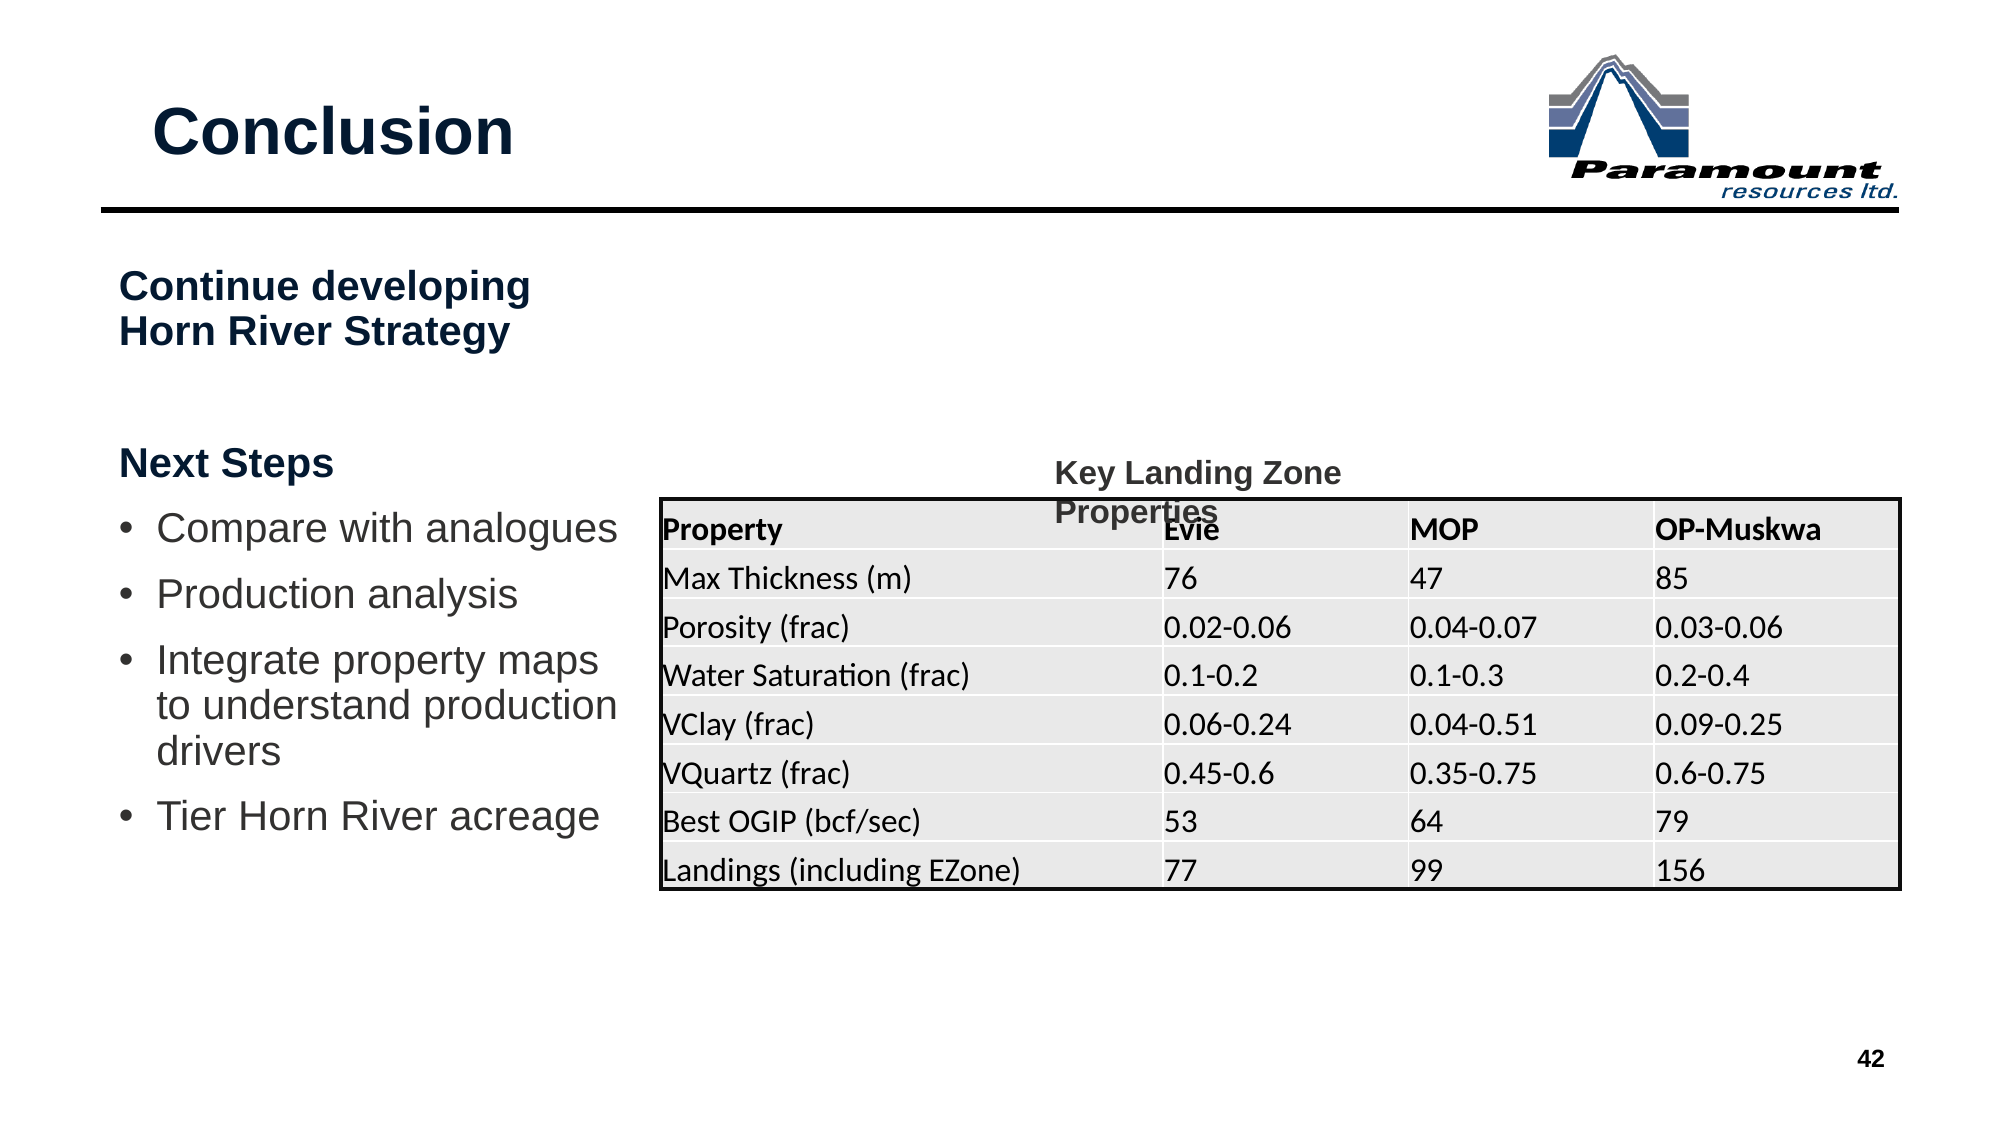

# Conclusion
Continue developing Horn River Strategy

Next Steps
Compare with analogues
Production analysis
Integrate property maps to understand production drivers
Tier Horn River acreage

Key Landing Zone Properties

| Property | Evie | MOP | OP-Muskwa |
| --- | --- | --- | --- |
| Max Thickness (m) | 76 | 47 | 85 |
| Porosity (frac) | 0.02-0.06 | 0.04-0.07 | 0.03-0.06 |
| Water Saturation (frac) | 0.1-0.2 | 0.1-0.3 | 0.2-0.4 |
| VClay (frac) | 0.06-0.24 | 0.04-0.51 | 0.09-0.25 |
| VQuartz (frac) | 0.45-0.6 | 0.35-0.75 | 0.6-0.75 |
| Best OGIP (bcf/sec) | 53 | 64 | 79 |
| Landings (including EZone) | 77 | 99 | 156 |
42